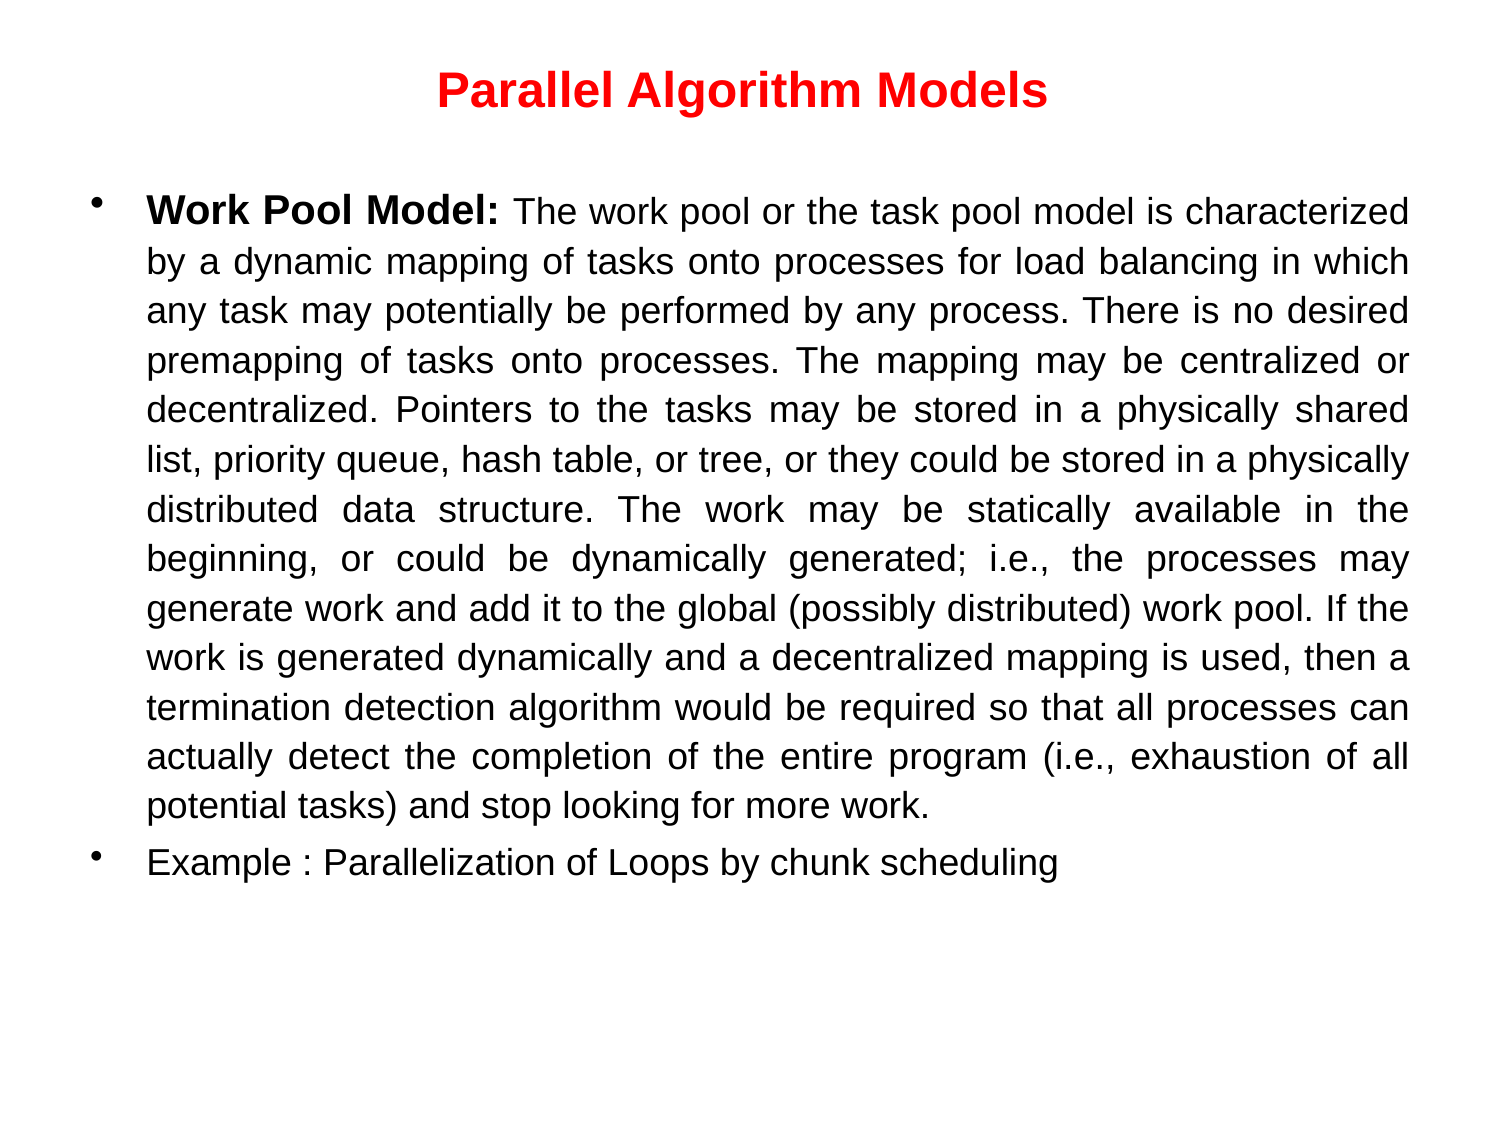

# Parallel Algorithm Models
Work Pool Model: The work pool or the task pool model is characterized by a dynamic mapping of tasks onto processes for load balancing in which any task may potentially be performed by any process. There is no desired premapping of tasks onto processes. The mapping may be centralized or decentralized. Pointers to the tasks may be stored in a physically shared list, priority queue, hash table, or tree, or they could be stored in a physically distributed data structure. The work may be statically available in the beginning, or could be dynamically generated; i.e., the processes may generate work and add it to the global (possibly distributed) work pool. If the work is generated dynamically and a decentralized mapping is used, then a termination detection algorithm would be required so that all processes can actually detect the completion of the entire program (i.e., exhaustion of all potential tasks) and stop looking for more work.
Example : Parallelization of Loops by chunk scheduling